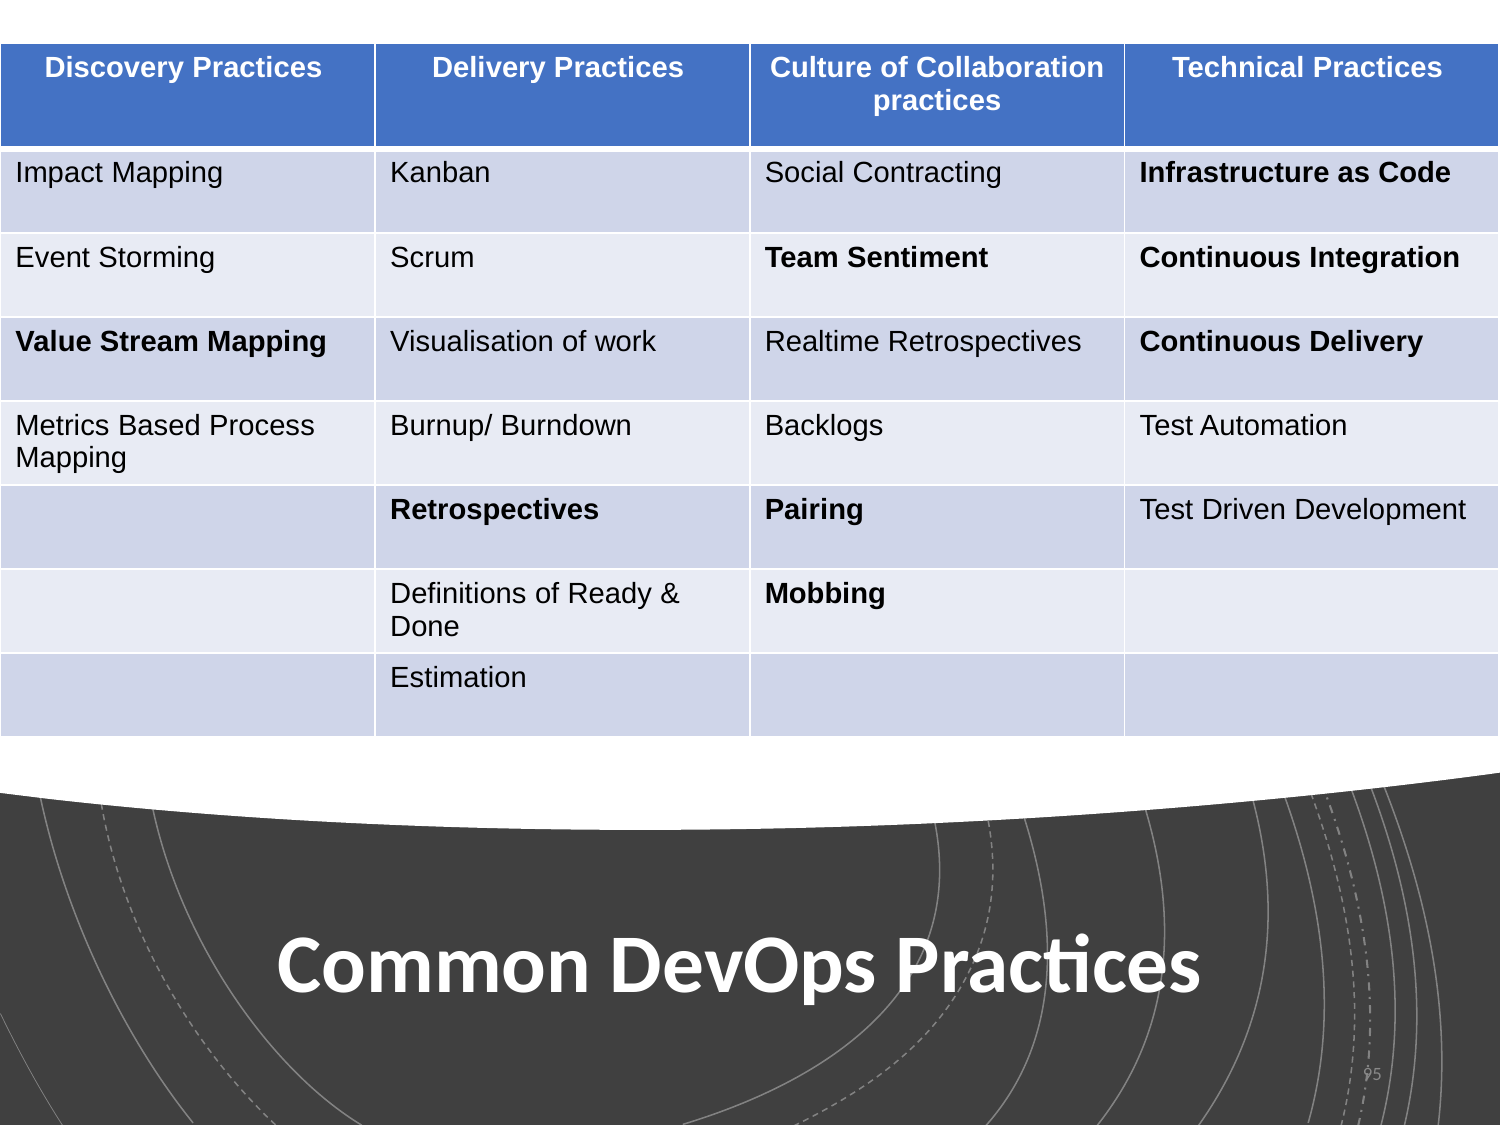

| Discovery Practices | Delivery Practices | Culture of Collaboration practices | Technical Practices |
| --- | --- | --- | --- |
| Impact Mapping | Kanban | Social Contracting | Infrastructure as Code |
| Event Storming | Scrum | Team Sentiment | Continuous Integration |
| Value Stream Mapping | Visualisation of work | Realtime Retrospectives | Continuous Delivery |
| Metrics Based Process Mapping | Burnup/ Burndown | Backlogs | Test Automation |
|  | Retrospectives | Pairing | Test Driven Development |
|  | Definitions of Ready & Done | Mobbing |  |
|  | Estimation |  |  |
# Common DevOps Practices
95